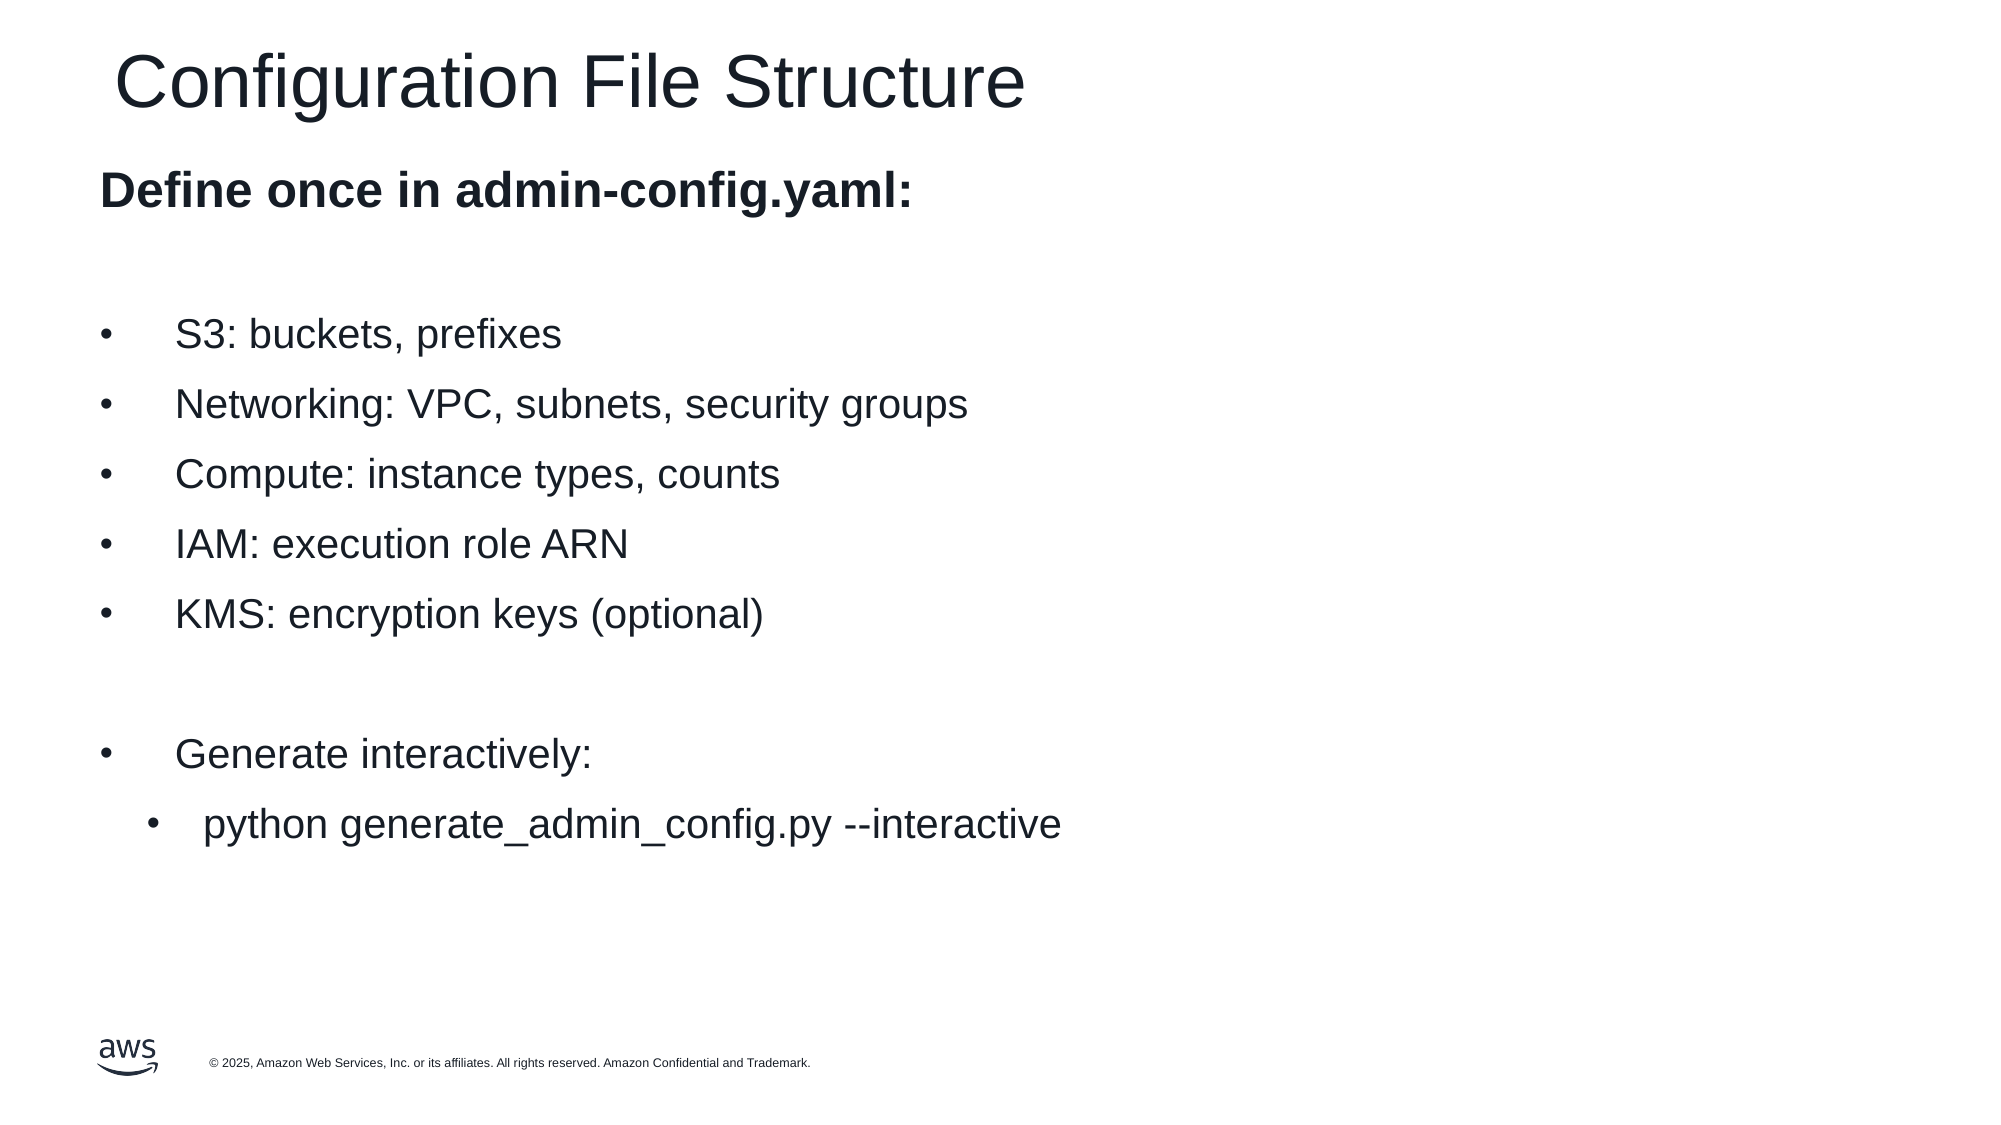

# Configuration File Structure
Define once in admin-config.yaml:

S3: buckets, prefixes
Networking: VPC, subnets, security groups
Compute: instance types, counts
IAM: execution role ARN
KMS: encryption keys (optional)

Generate interactively:
python generate_admin_config.py --interactive